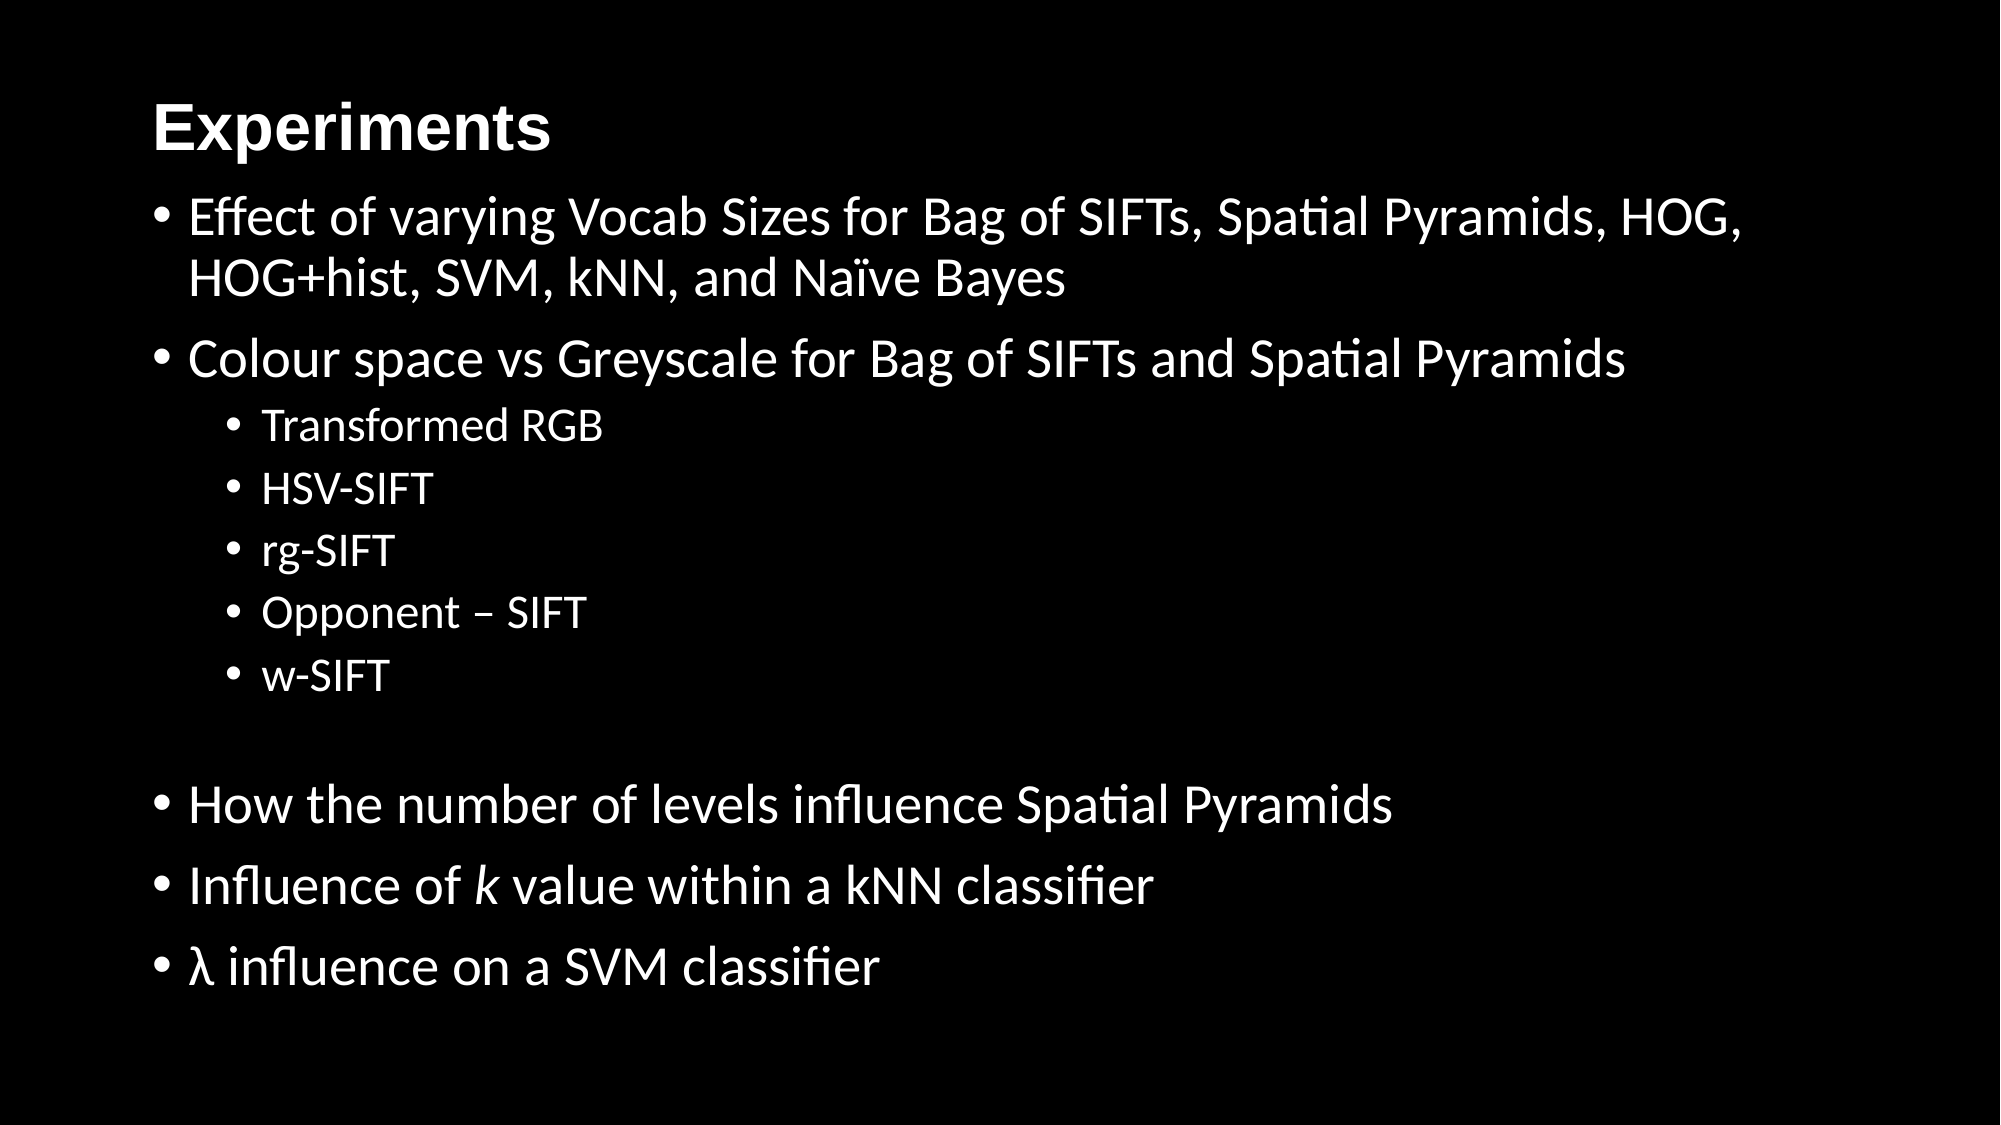

# Experiments
Effect of varying Vocab Sizes for Bag of SIFTs, Spatial Pyramids, HOG, HOG+hist, SVM, kNN, and Naïve Bayes
Colour space vs Greyscale for Bag of SIFTs and Spatial Pyramids
Transformed RGB
HSV-SIFT
rg-SIFT
Opponent – SIFT
w-SIFT
How the number of levels influence Spatial Pyramids
Influence of k value within a kNN classifier
λ influence on a SVM classifier